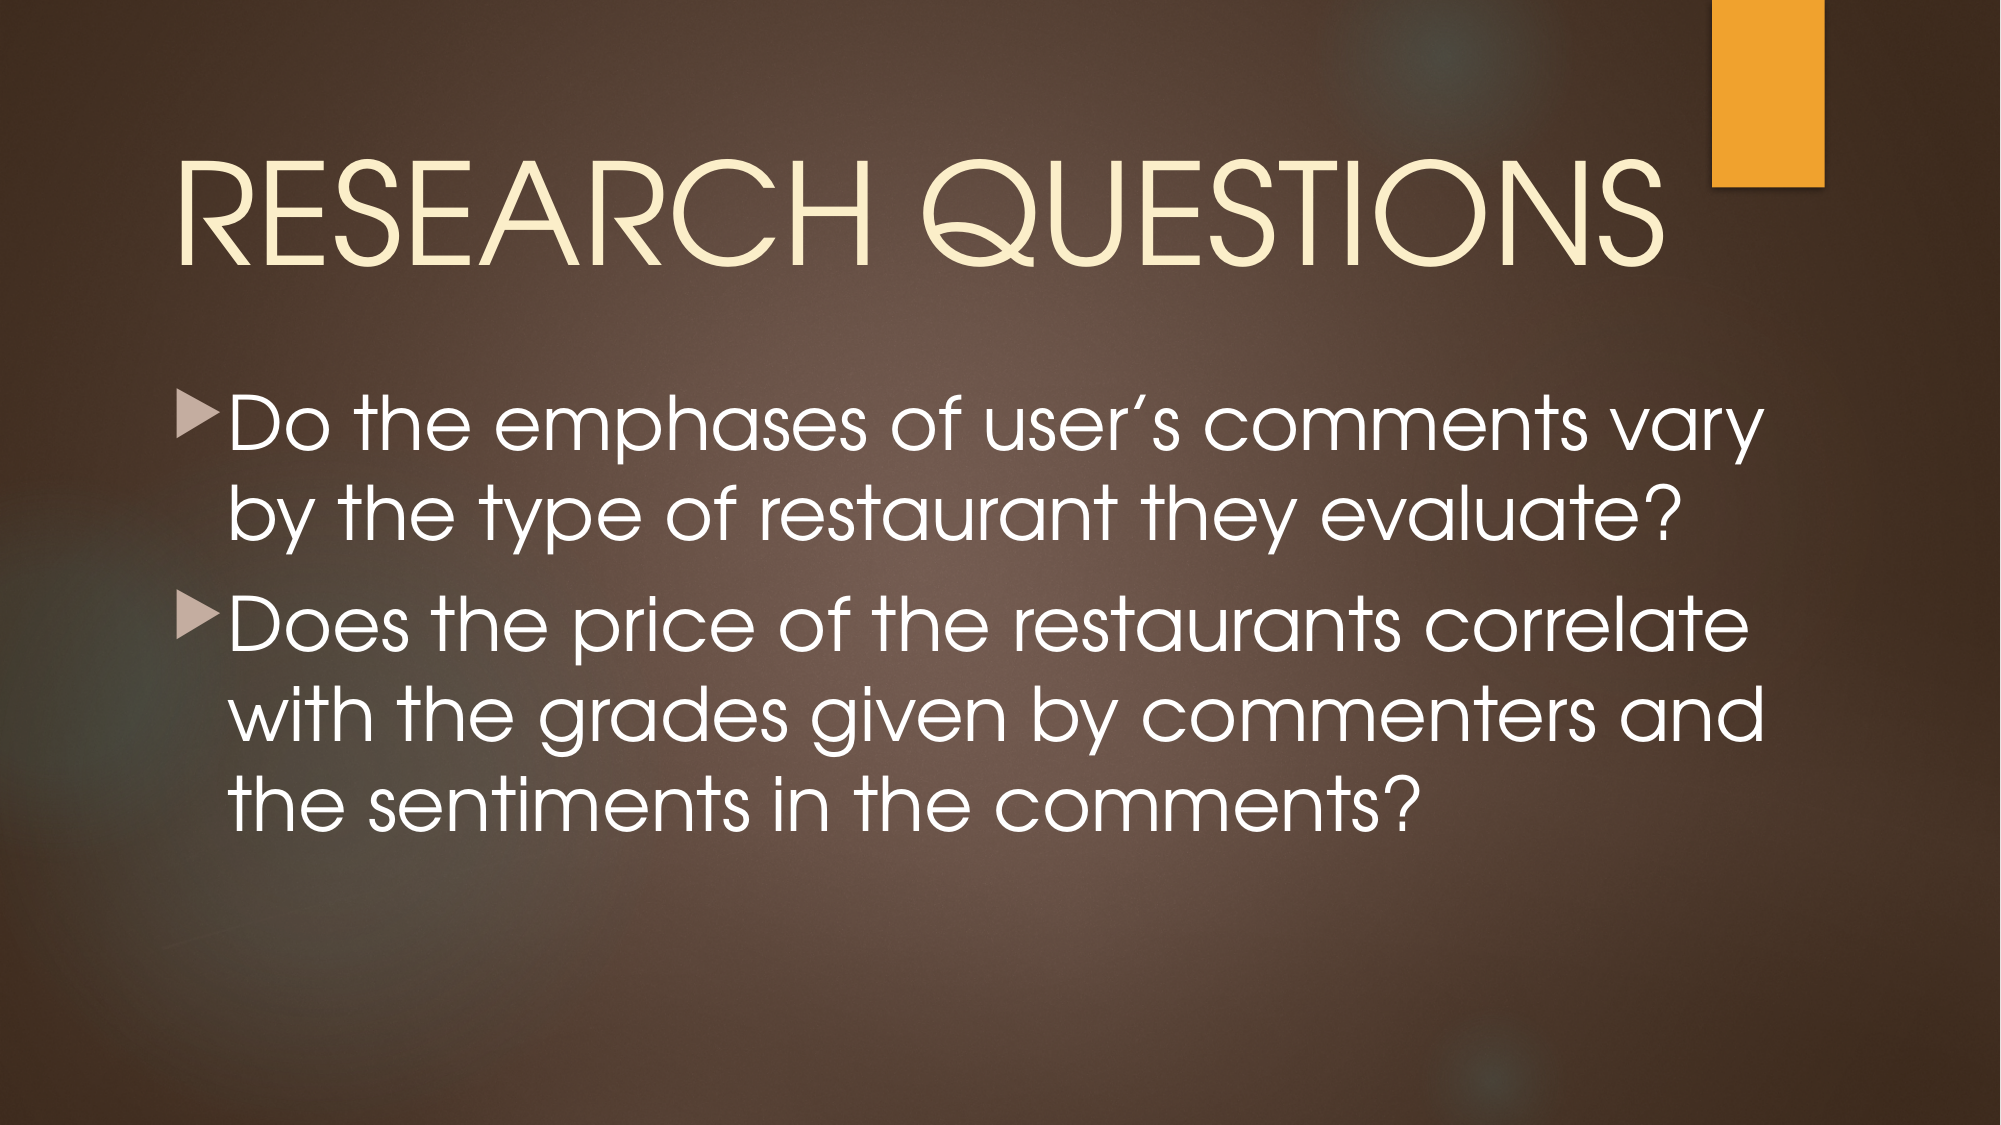

# RESEARCH QUESTIONS
Do the emphases of user’s comments vary by the type of restaurant they evaluate?
Does the price of the restaurants correlate with the grades given by commenters and the sentiments in the comments?